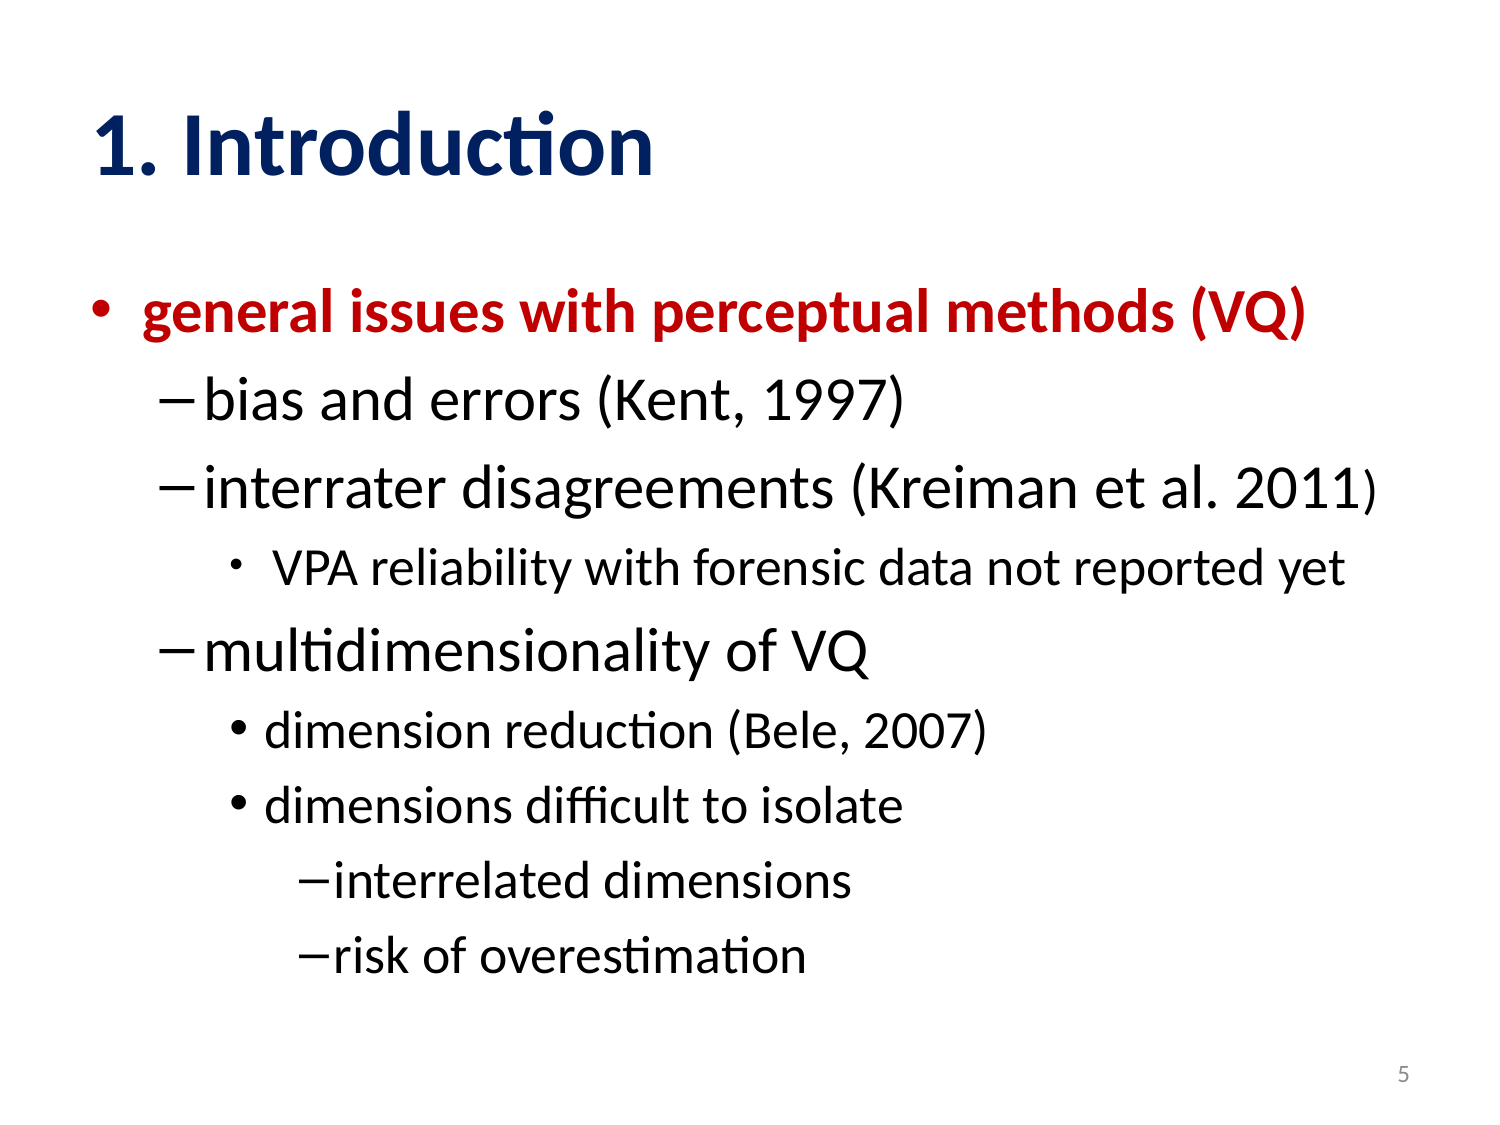

# 1. Introduction
general issues with perceptual methods (VQ)
bias and errors (Kent, 1997)
interrater disagreements (Kreiman et al. 2011)
 VPA reliability with forensic data not reported yet
multidimensionality of VQ
dimension reduction (Bele, 2007)
dimensions difficult to isolate
interrelated dimensions
risk of overestimation

5